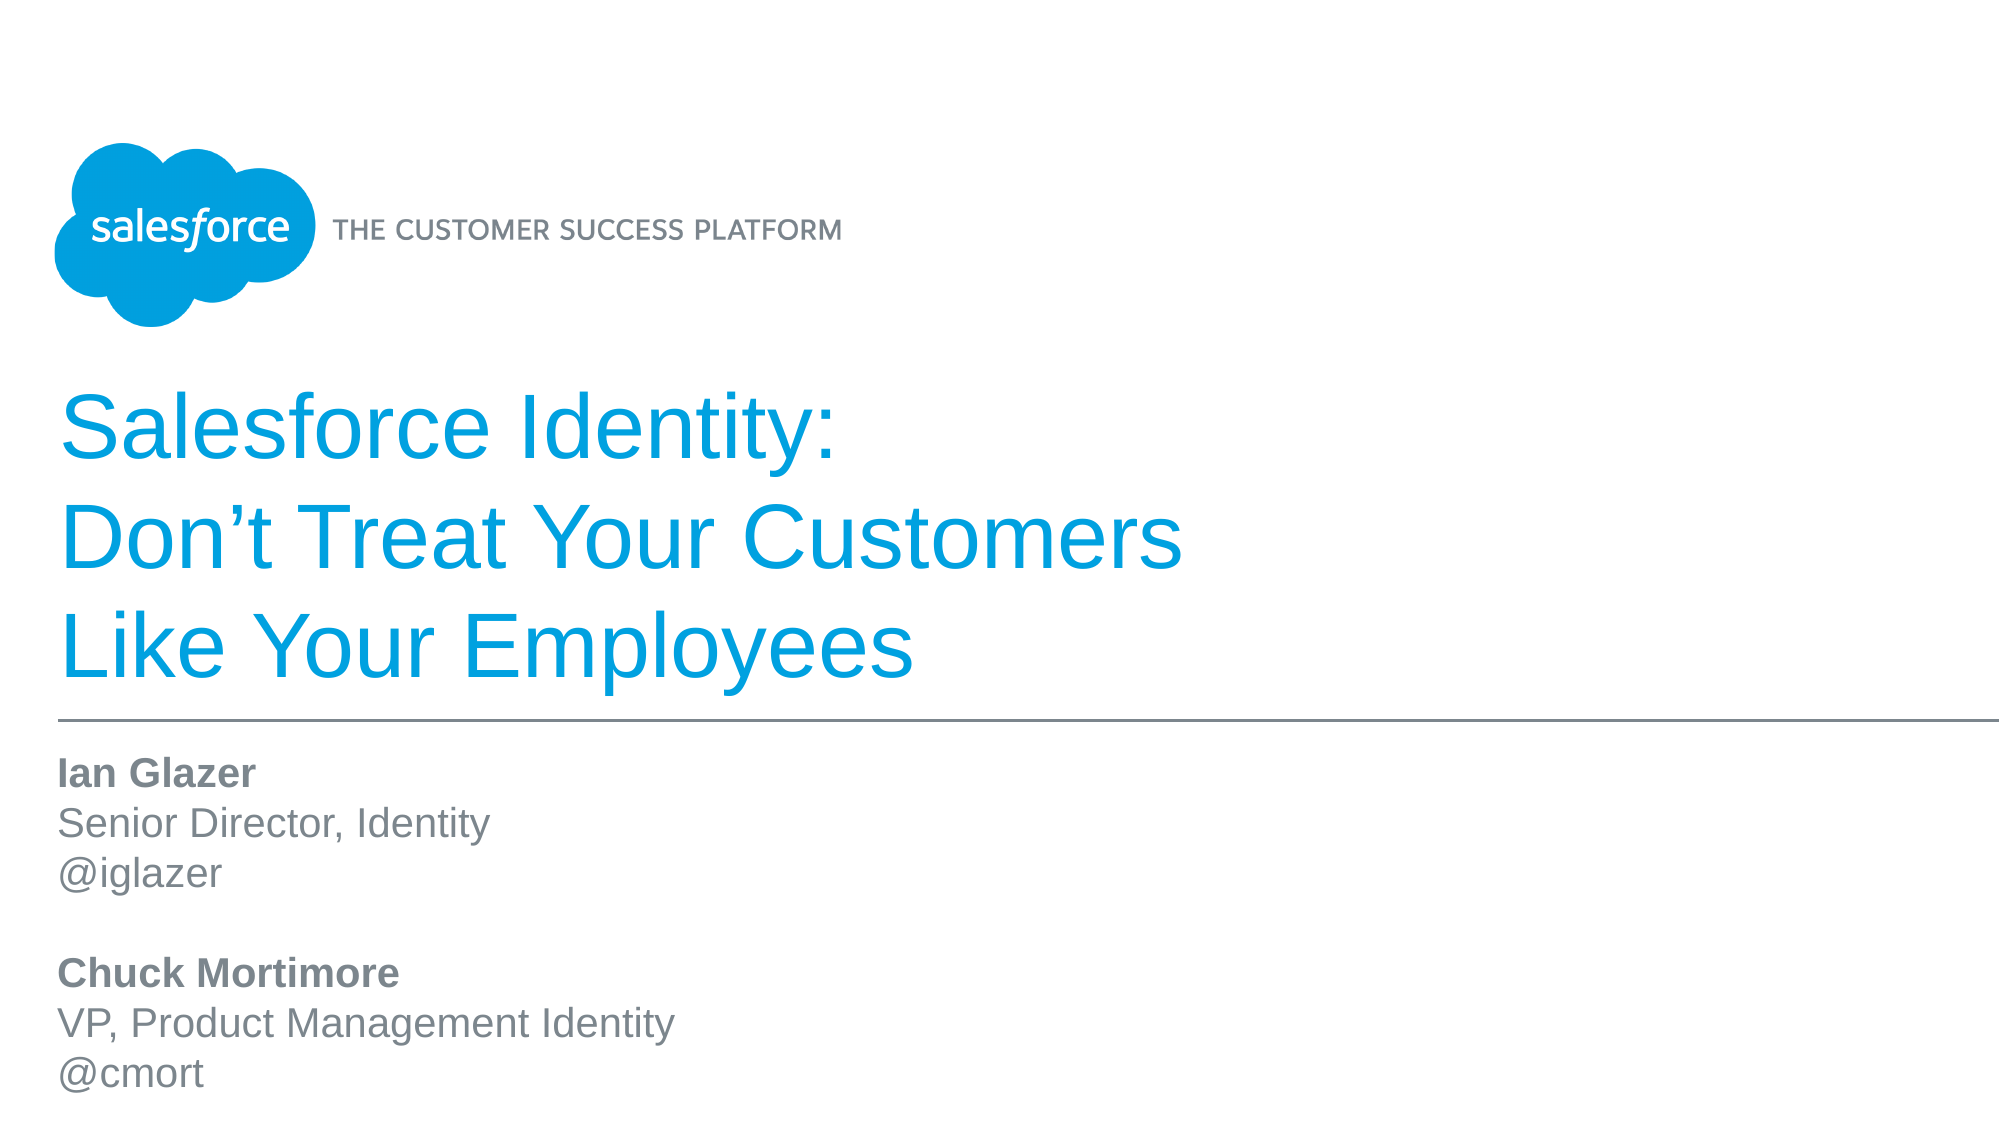

# Salesforce Identity: Don’t Treat Your Customers Like Your Employees
Ian Glazer
Senior Director, Identity
@iglazer

Chuck Mortimore
VP, Product Management Identity
@cmort